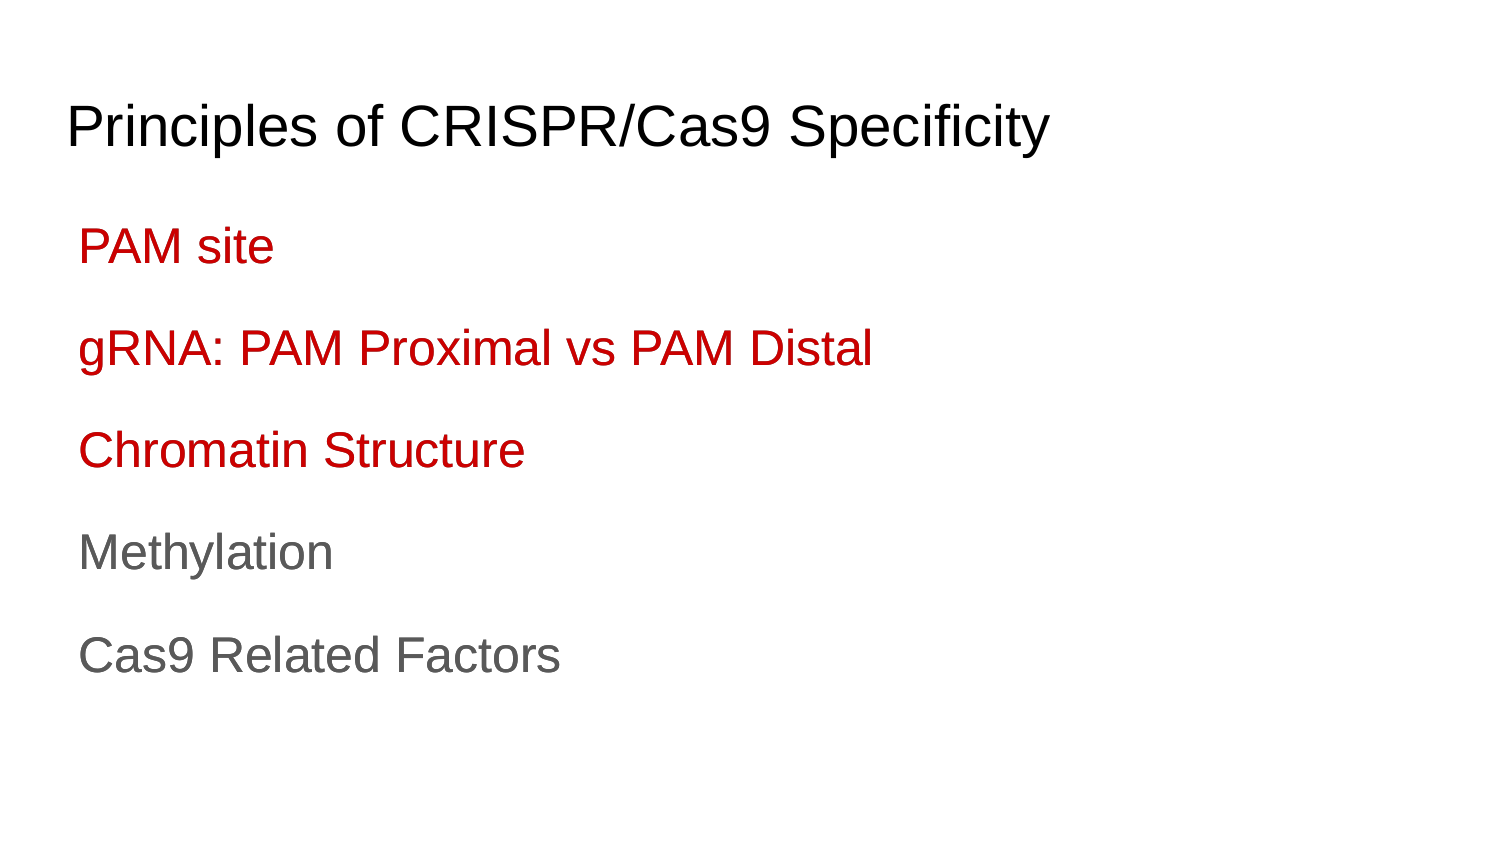

# Principles of CRISPR/Cas9 Specificity
PAM site
gRNA: PAM Proximal vs PAM Distal
Chromatin Structure
Methylation
Cas9 Related Factors
PAM site
gRNA: PAM Proximal vs PAM Distal
Chromatin Structure
Methylation
Cas9 Related Factors